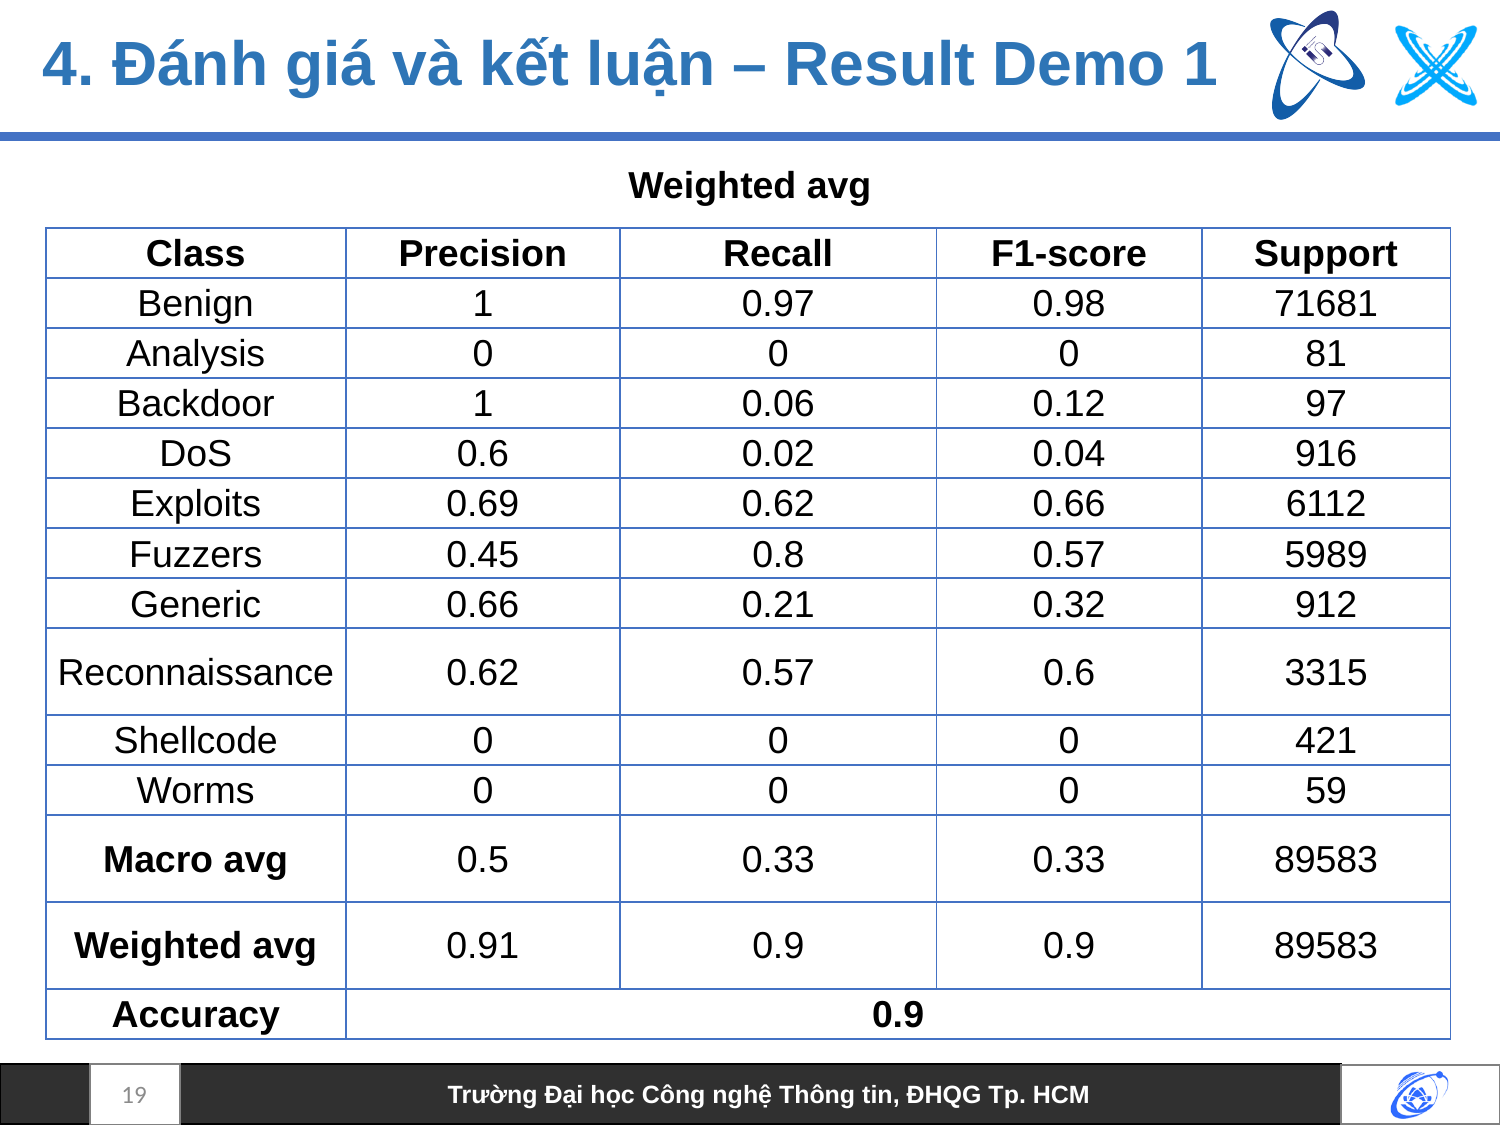

# 4. Đánh giá và kết luận – Result Demo 1
Weighted avg
| Class | Precision | Recall | F1-score | Support |
| --- | --- | --- | --- | --- |
| Benign | 1 | 0.97 | 0.98 | 71681 |
| Analysis | 0 | 0 | 0 | 81 |
| Backdoor | 1 | 0.06 | 0.12 | 97 |
| DoS | 0.6 | 0.02 | 0.04 | 916 |
| Exploits | 0.69 | 0.62 | 0.66 | 6112 |
| Fuzzers | 0.45 | 0.8 | 0.57 | 5989 |
| Generic | 0.66 | 0.21 | 0.32 | 912 |
| Reconnaissance | 0.62 | 0.57 | 0.6 | 3315 |
| Shellcode | 0 | 0 | 0 | 421 |
| Worms | 0 | 0 | 0 | 59 |
| Macro avg | 0.5 | 0.33 | 0.33 | 89583 |
| Weighted avg | 0.91 | 0.9 | 0.9 | 89583 |
| Accuracy | 0.9 |  |  |  |
19